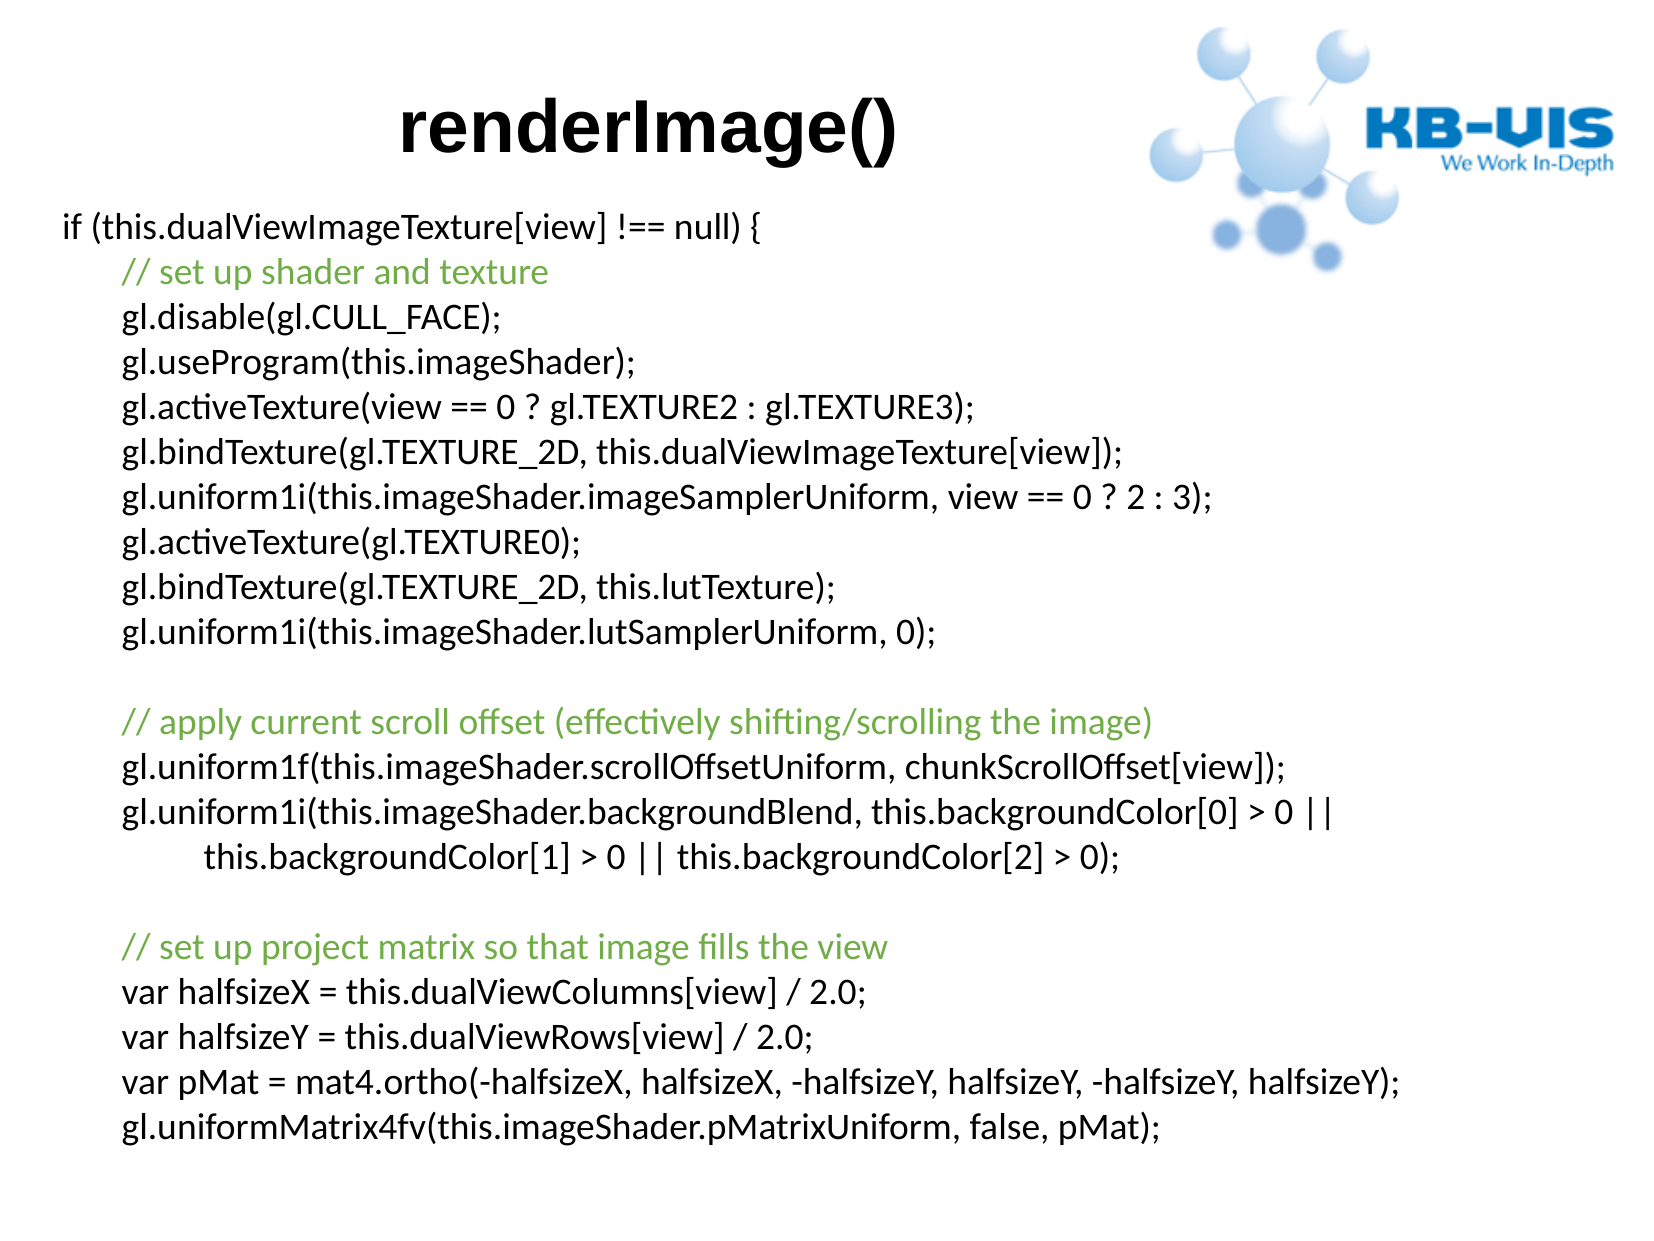

renderImage()
 if (this.dualViewImageTexture[view] !== null) {
        // set up shader and texture
        gl.disable(gl.CULL_FACE);
        gl.useProgram(this.imageShader);
        gl.activeTexture(view == 0 ? gl.TEXTURE2 : gl.TEXTURE3);
        gl.bindTexture(gl.TEXTURE_2D, this.dualViewImageTexture[view]);
        gl.uniform1i(this.imageShader.imageSamplerUniform, view == 0 ? 2 : 3);
        gl.activeTexture(gl.TEXTURE0);
        gl.bindTexture(gl.TEXTURE_2D, this.lutTexture);
        gl.uniform1i(this.imageShader.lutSamplerUniform, 0);

        // apply current scroll offset (effectively shifting/scrolling the image)
        gl.uniform1f(this.imageShader.scrollOffsetUniform, chunkScrollOffset[view]);
        gl.uniform1i(this.imageShader.backgroundBlend, this.backgroundColor[0] > 0 ||
	this.backgroundColor[1] > 0 || this.backgroundColor[2] > 0);

        // set up project matrix so that image fills the view
        var halfsizeX = this.dualViewColumns[view] / 2.0;
        var halfsizeY = this.dualViewRows[view] / 2.0;
        var pMat = mat4.ortho(-halfsizeX, halfsizeX, -halfsizeY, halfsizeY, -halfsizeY, halfsizeY);
        gl.uniformMatrix4fv(this.imageShader.pMatrixUniform, false, pMat);